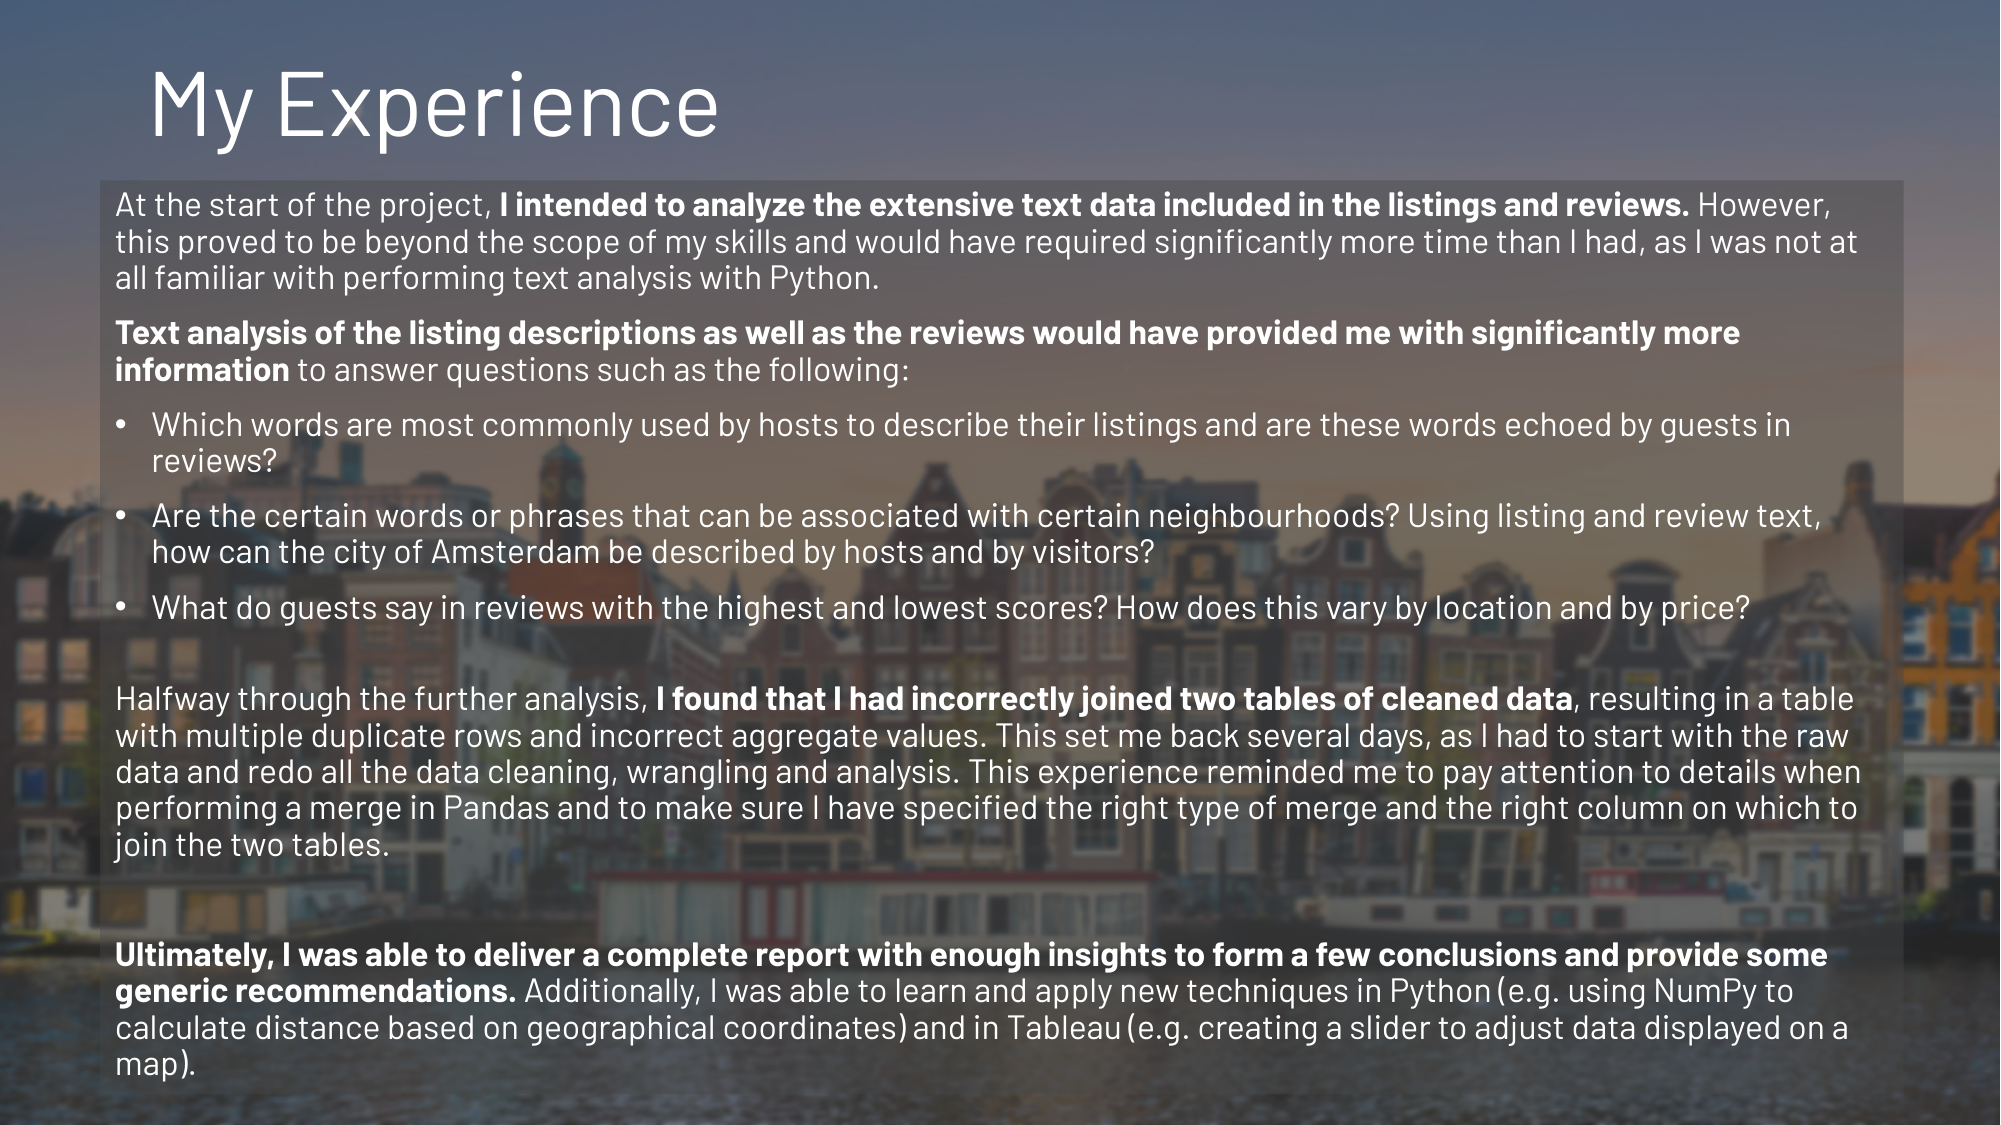

# My Experience
At the start of the project, I intended to analyze the extensive text data included in the listings and reviews. However, this proved to be beyond the scope of my skills and would have required significantly more time than I had, as I was not at all familiar with performing text analysis with Python.
Text analysis of the listing descriptions as well as the reviews would have provided me with significantly more information to answer questions such as the following:
Which words are most commonly used by hosts to describe their listings and are these words echoed by guests in reviews?
Are the certain words or phrases that can be associated with certain neighbourhoods? Using listing and review text, how can the city of Amsterdam be described by hosts and by visitors?
What do guests say in reviews with the highest and lowest scores? How does this vary by location and by price?
Halfway through the further analysis, I found that I had incorrectly joined two tables of cleaned data, resulting in a table with multiple duplicate rows and incorrect aggregate values. This set me back several days, as I had to start with the raw data and redo all the data cleaning, wrangling and analysis. This experience reminded me to pay attention to details when performing a merge in Pandas and to make sure I have specified the right type of merge and the right column on which to join the two tables.

Ultimately, I was able to deliver a complete report with enough insights to form a few conclusions and provide some generic recommendations. Additionally, I was able to learn and apply new techniques in Python (e.g. using NumPy to calculate distance based on geographical coordinates) and in Tableau (e.g. creating a slider to adjust data displayed on a map).